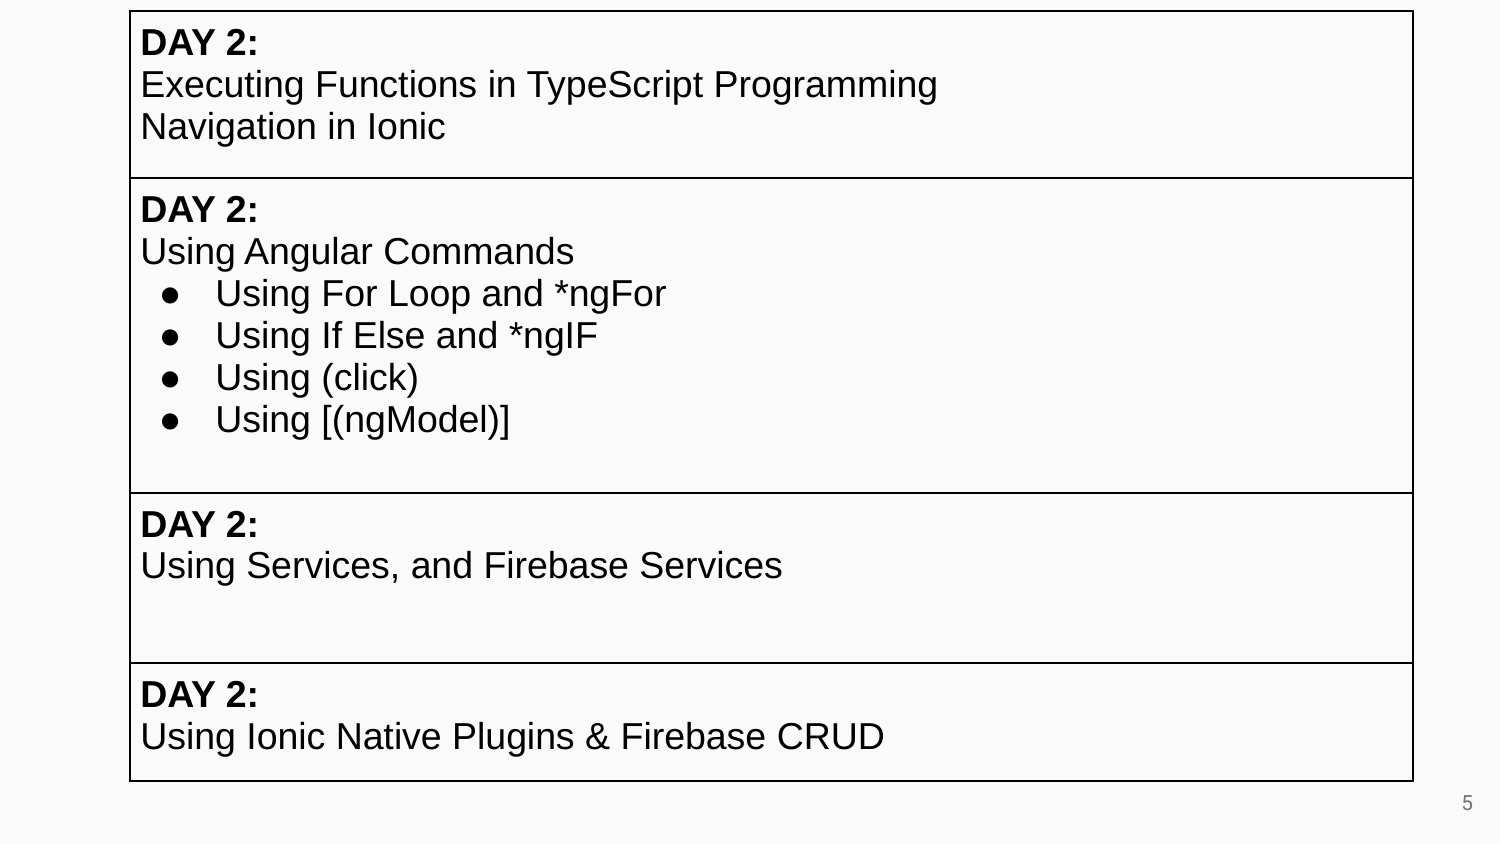

| DAY 2: Executing Functions in TypeScript Programming Navigation in Ionic |
| --- |
| DAY 2: Using Angular Commands Using For Loop and \*ngFor Using If Else and \*ngIF Using (click) Using [(ngModel)] |
| DAY 2: Using Services, and Firebase Services |
| DAY 2: Using Ionic Native Plugins & Firebase CRUD |
5